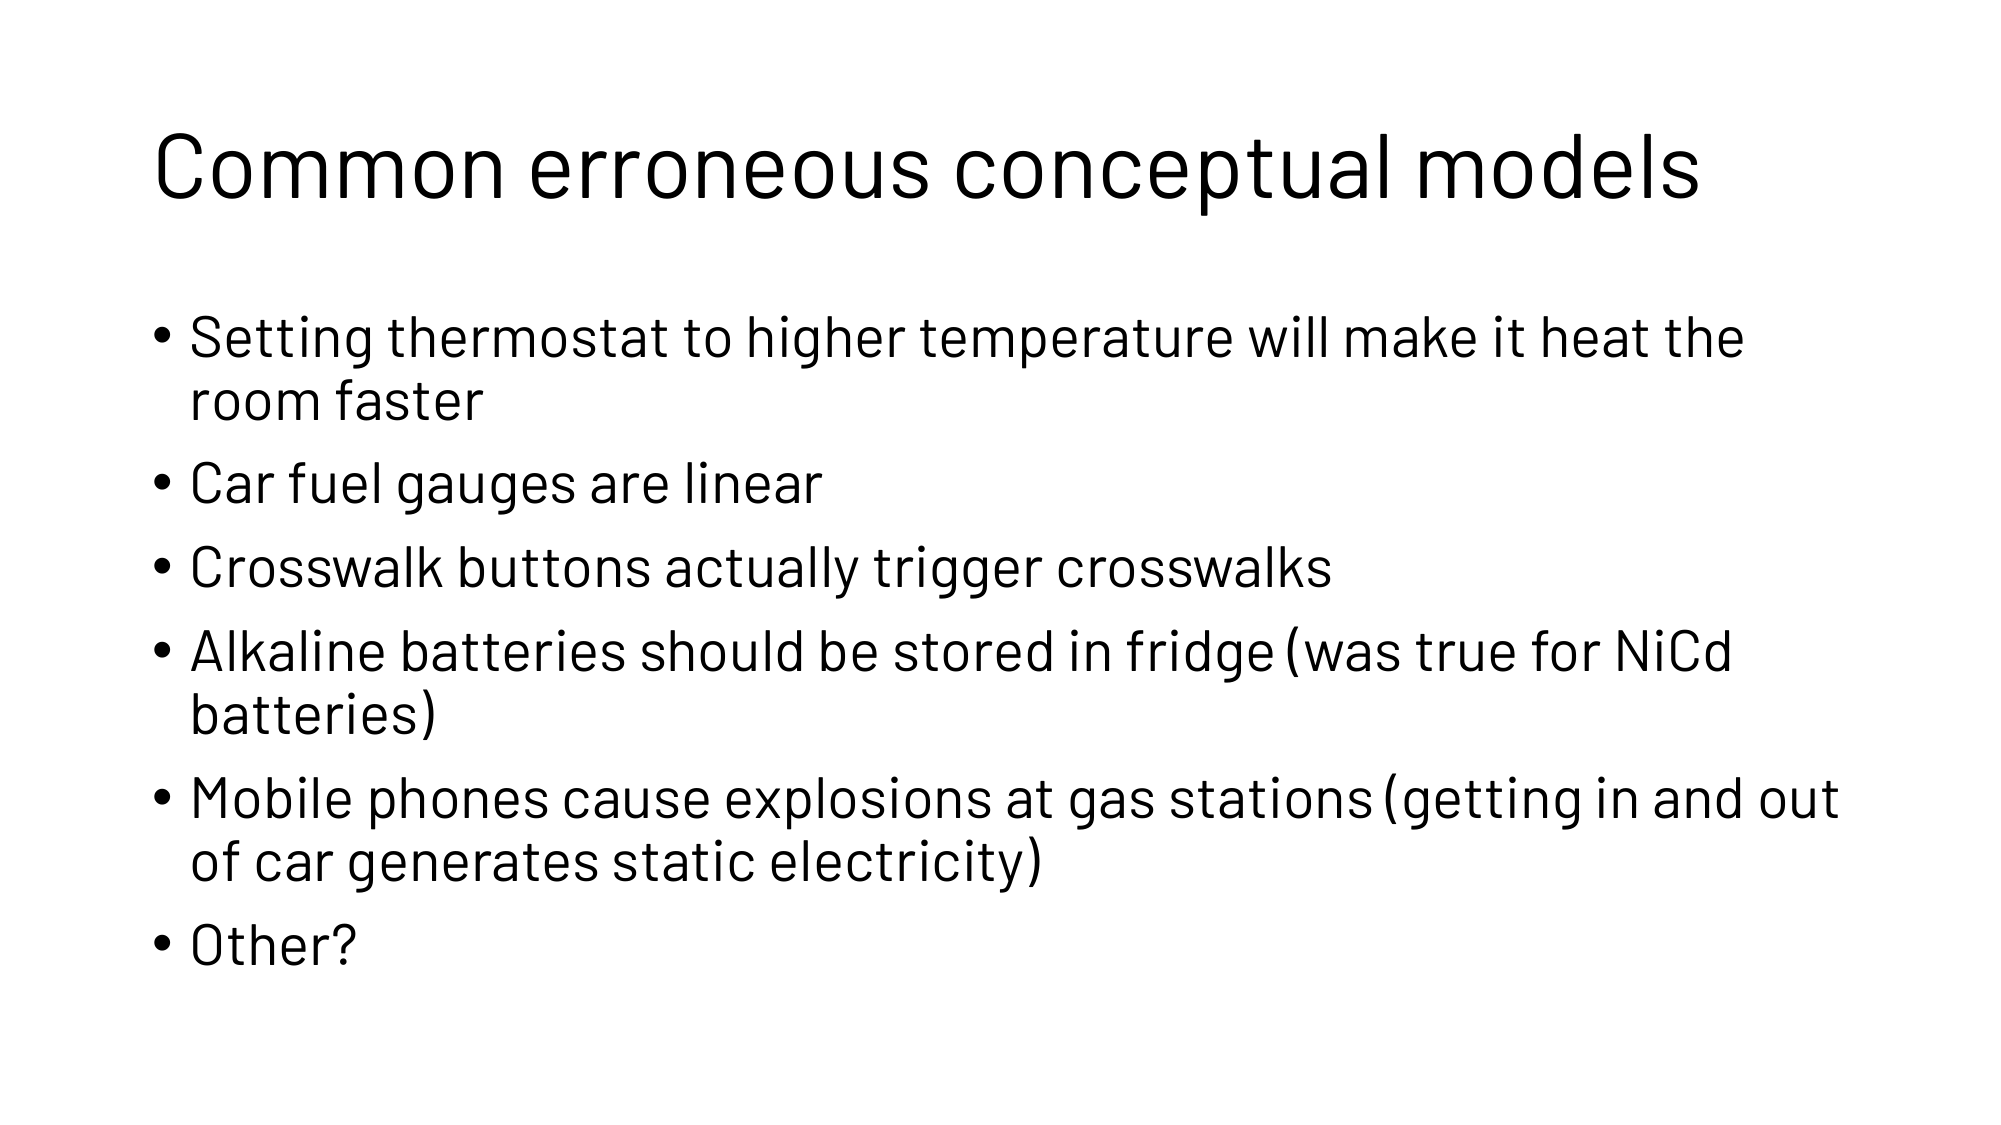

# Common erroneous conceptual models
Setting thermostat to higher temperature will make it heat the room faster
Car fuel gauges are linear
Crosswalk buttons actually trigger crosswalks
Alkaline batteries should be stored in fridge (was true for NiCd batteries)
Mobile phones cause explosions at gas stations (getting in and out of car generates static electricity)
Other?